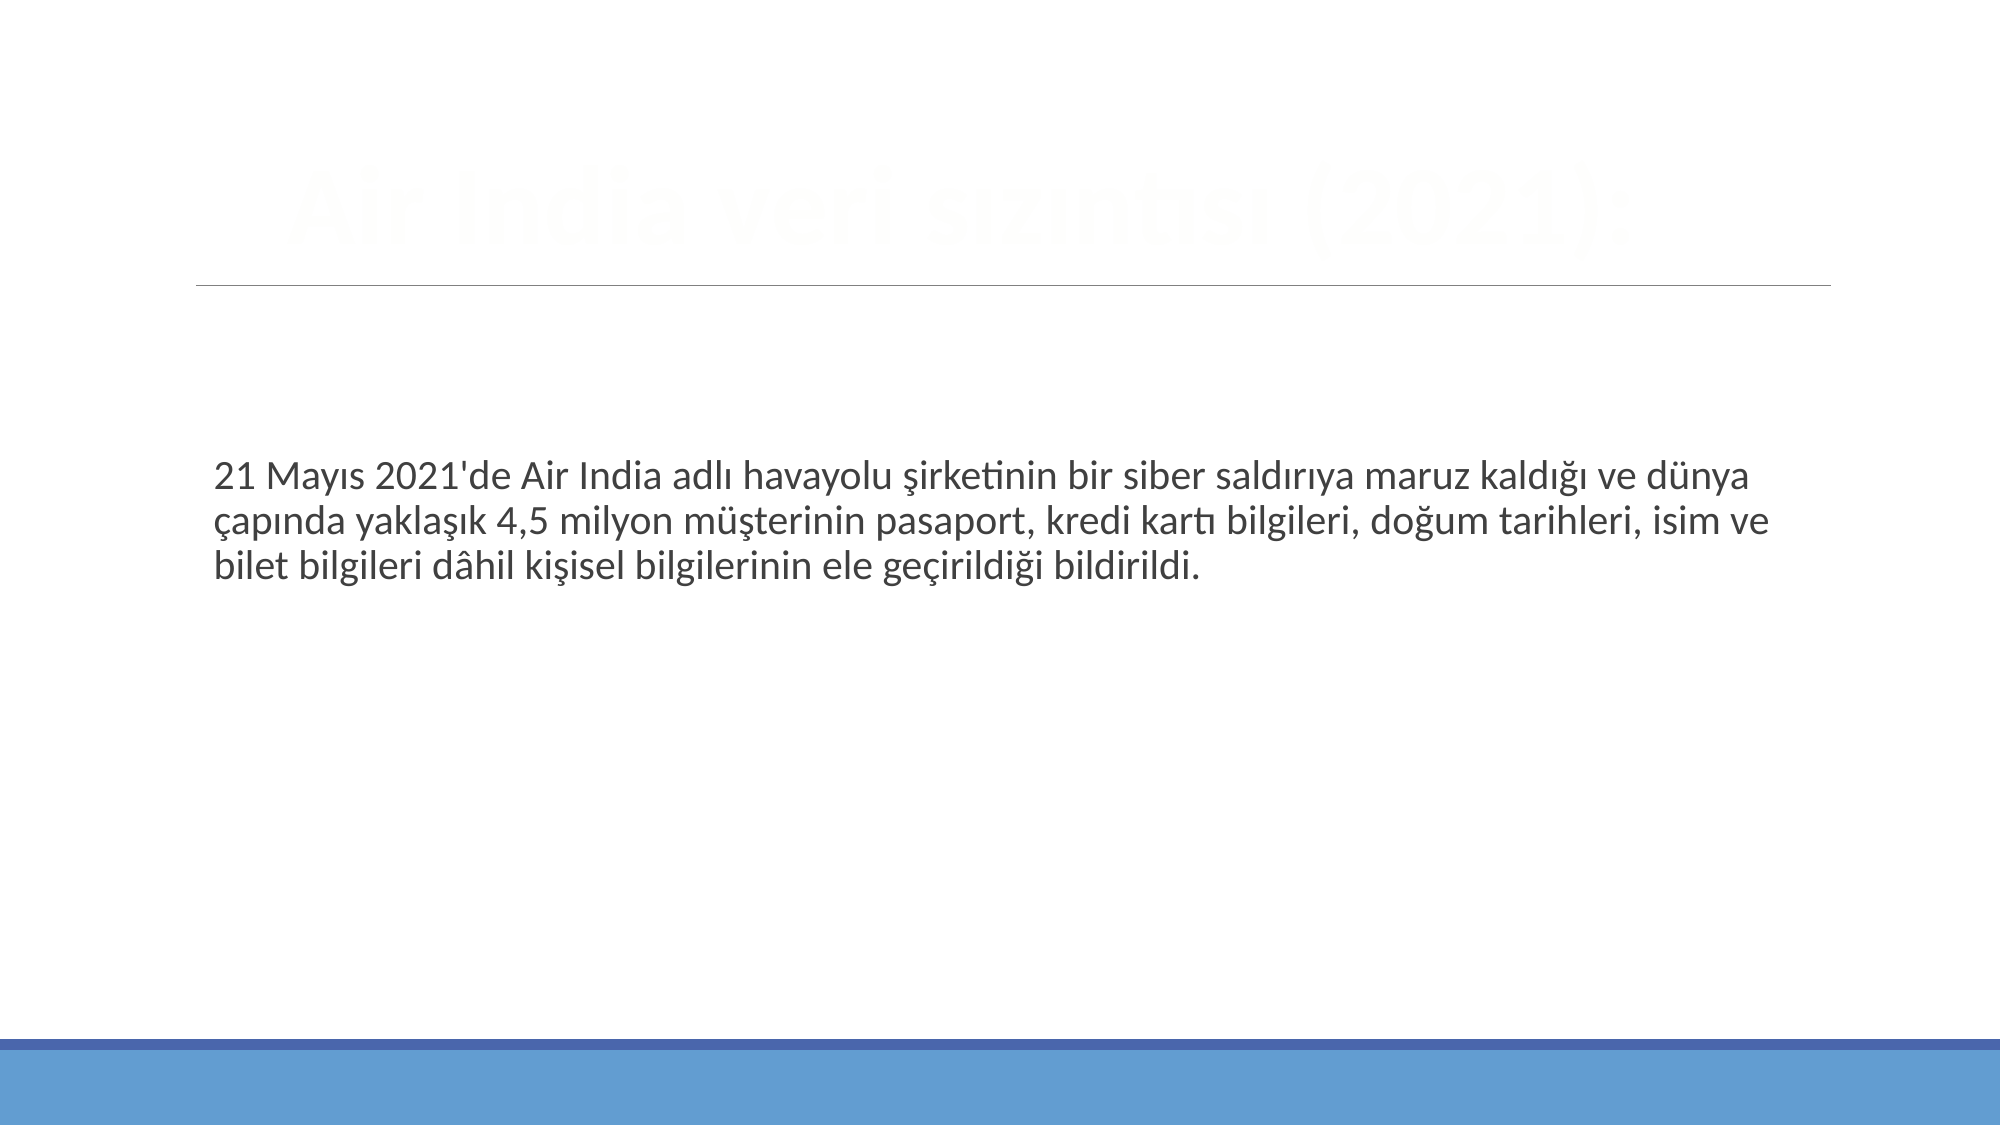

Air India veri sızıntısı (2021):
21 Mayıs 2021'de Air India adlı havayolu şirketinin bir siber saldırıya maruz kaldığı ve dünya çapında yaklaşık 4,5 milyon müşterinin pasaport, kredi kartı bilgileri, doğum tarihleri, isim ve bilet bilgileri dâhil kişisel bilgilerinin ele geçirildiği bildirildi.